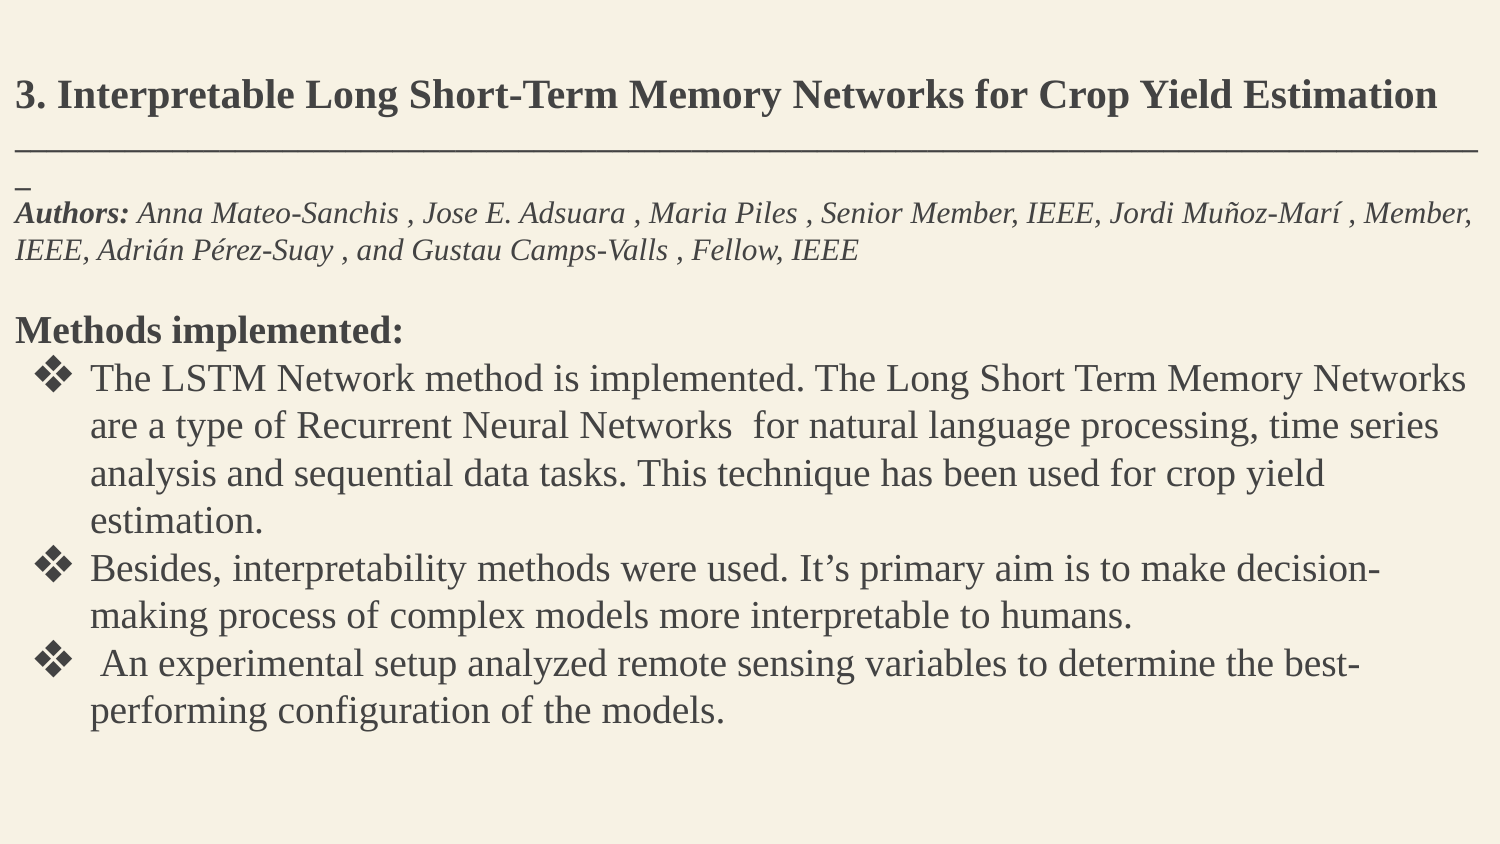

# 3. Interpretable Long Short-Term Memory Networks for Crop Yield Estimation
______________________________________________________________________________________________
Authors: Anna Mateo-Sanchis , Jose E. Adsuara , Maria Piles , Senior Member, IEEE, Jordi Muñoz-Marí , Member, IEEE, Adrián Pérez-Suay , and Gustau Camps-Valls , Fellow, IEEE

Methods implemented:
The LSTM Network method is implemented. The Long Short Term Memory Networks are a type of Recurrent Neural Networks  for natural language processing, time series analysis and sequential data tasks. This technique has been used for crop yield estimation.
Besides, interpretability methods were used. It’s primary aim is to make decision-making process of complex models more interpretable to humans.
 An experimental setup analyzed remote sensing variables to determine the best-performing configuration of the models.